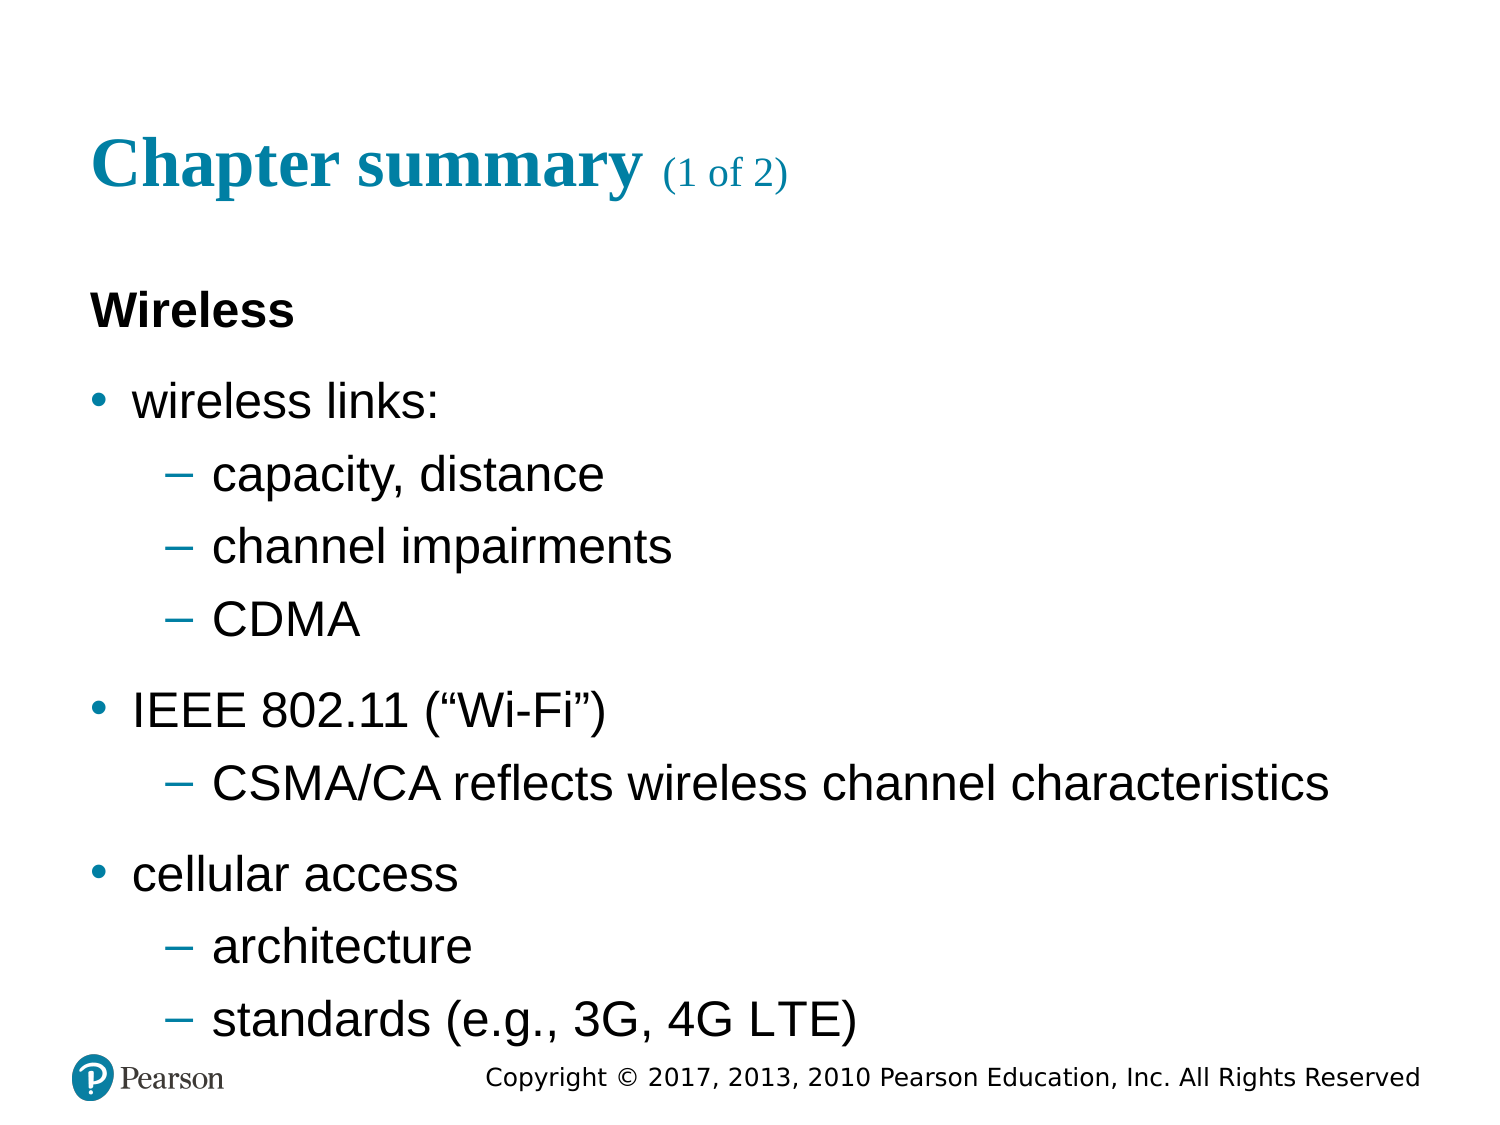

# Chapter summary (1 of 2)
Wireless
wireless links:
capacity, distance
channel impairments
C D M A
I E E E 802.11 (“Wi-Fi”)
C S M A/C A reflects wireless channel characteristics
cellular access
architecture
standards (e.g., 3G, 4G L T E)